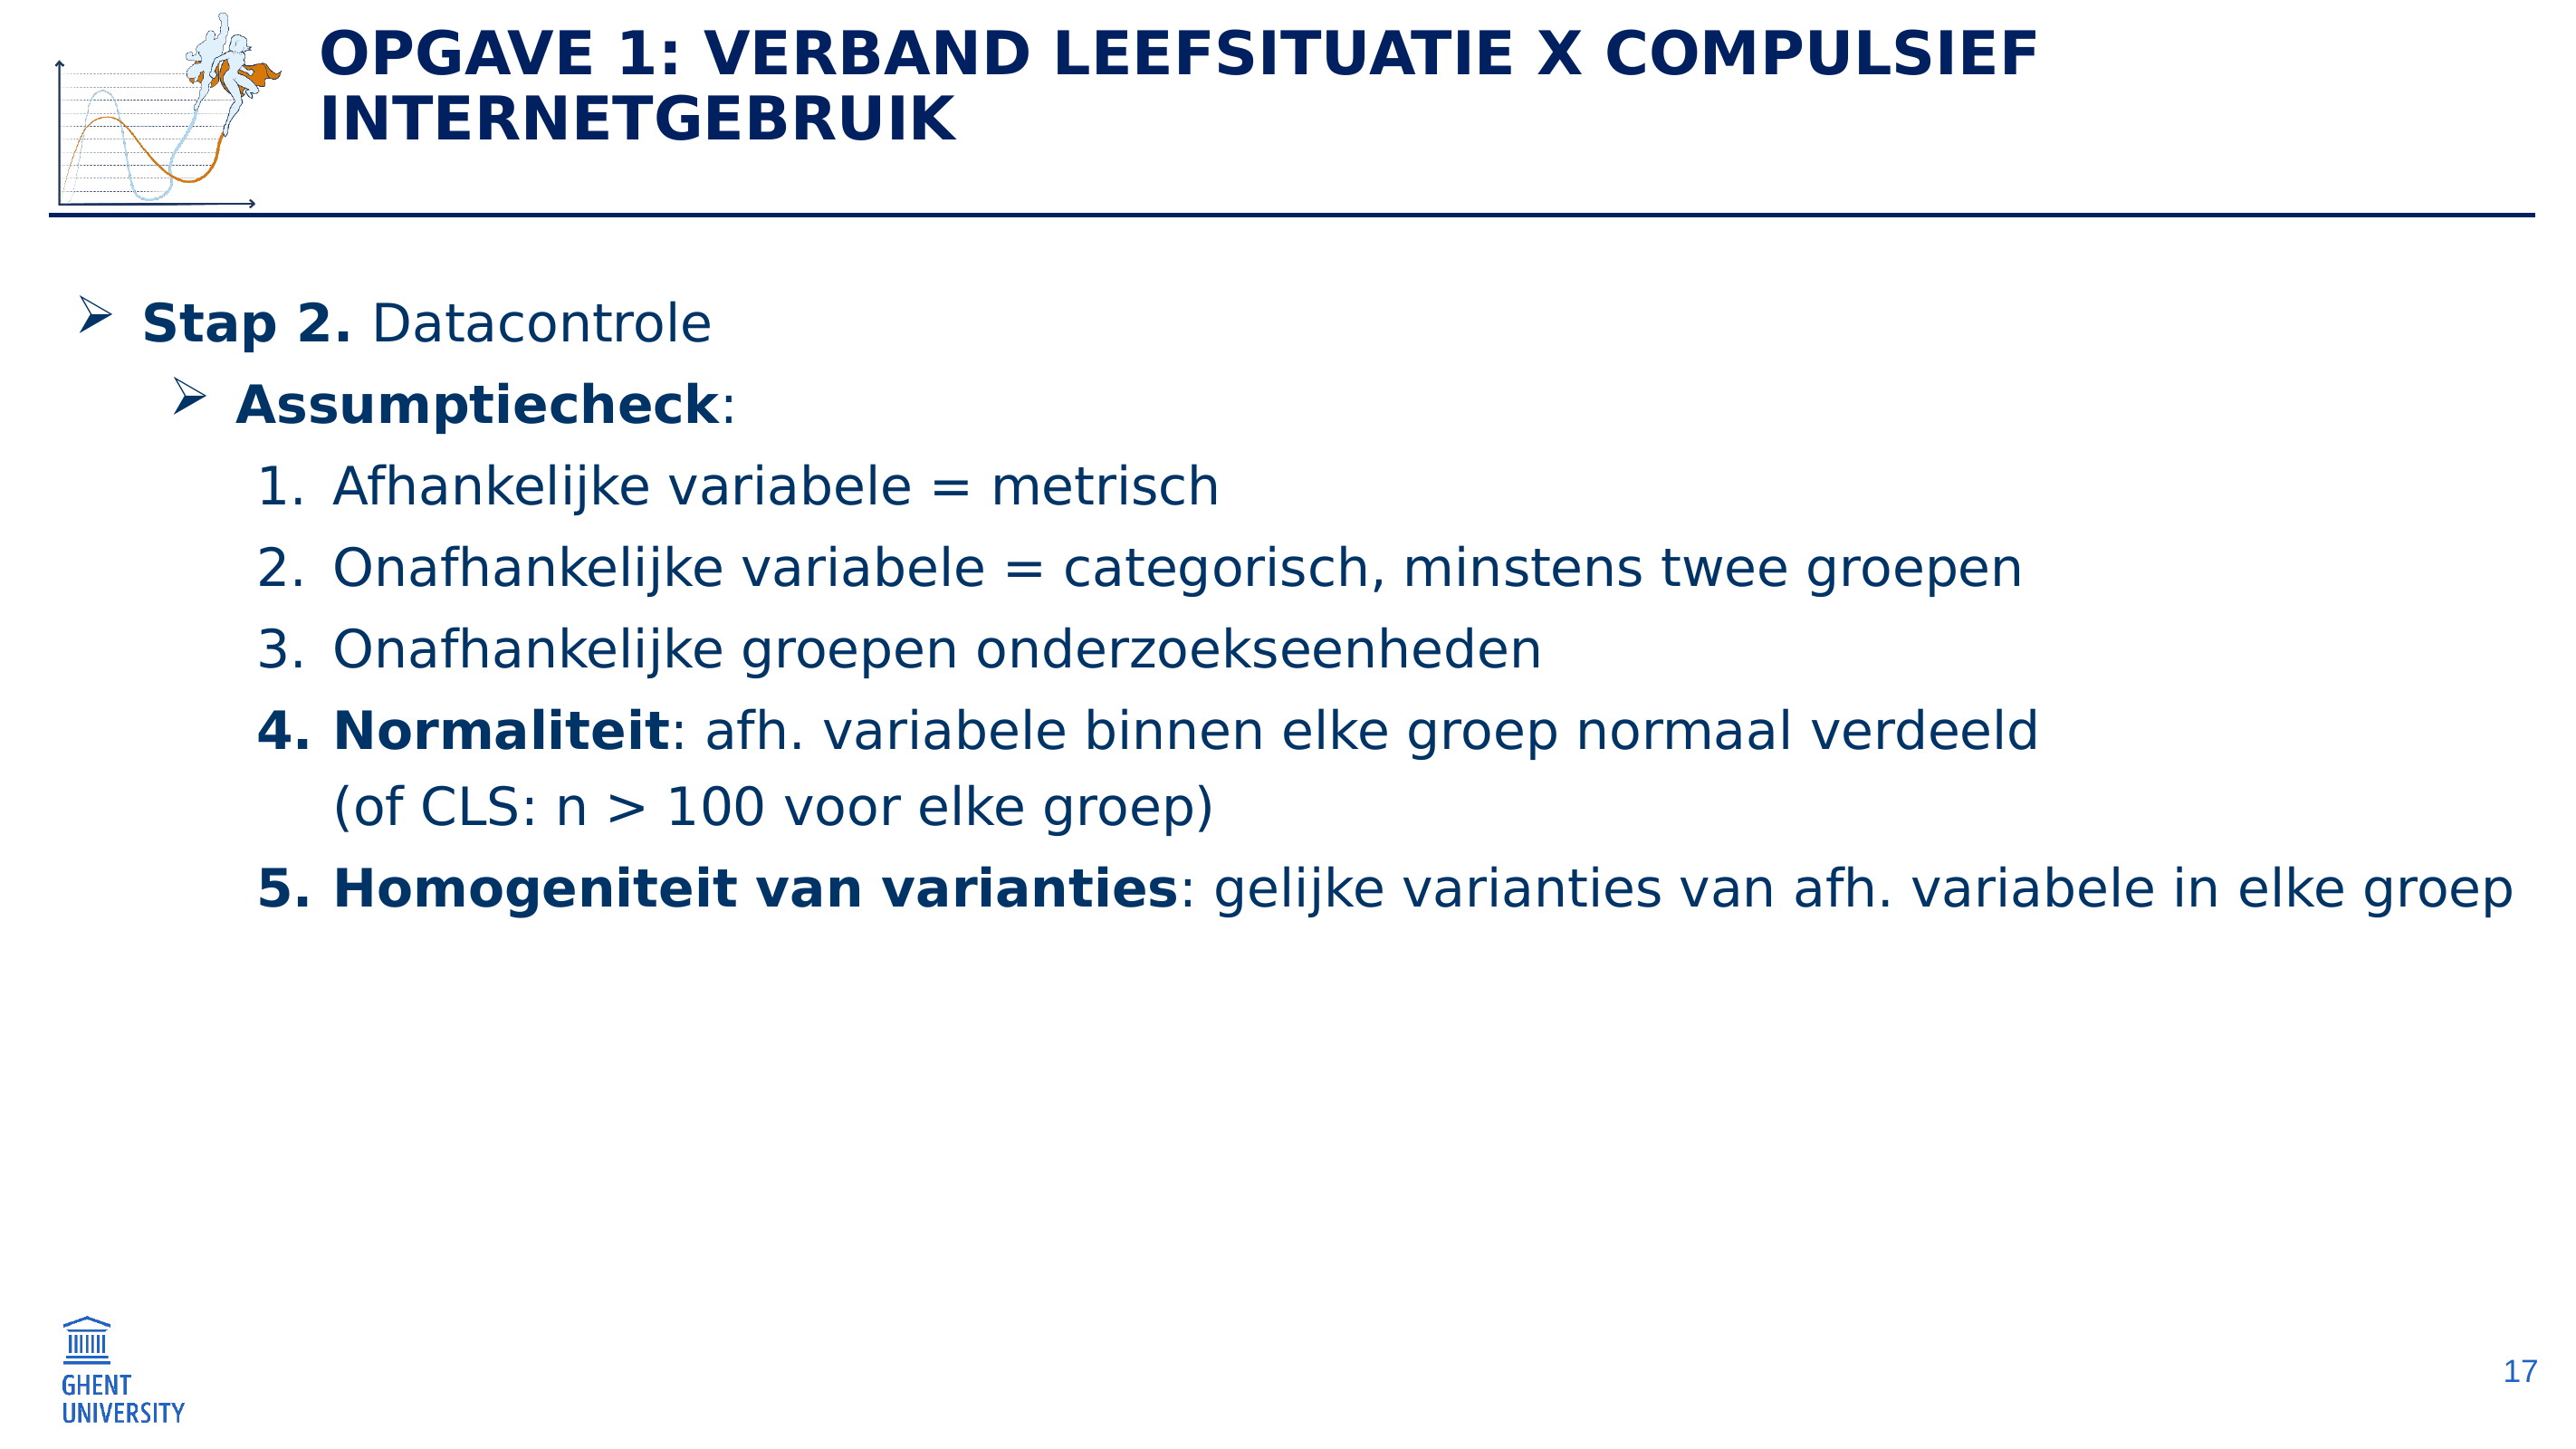

# Opgave 1: Verband Leefsituatie x Compulsief Internetgebruik
Stap 2. Datacontrole
Assumptiecheck:
Afhankelijke variabele = metrisch
Onafhankelijke variabele = categorisch, minstens twee groepen
Onafhankelijke groepen onderzoekseenheden
Normaliteit: afh. variabele binnen elke groep normaal verdeeld
(of CLS: n > 100 voor elke groep)
Homogeniteit van varianties: gelijke varianties van afh. variabele in elke groep

17